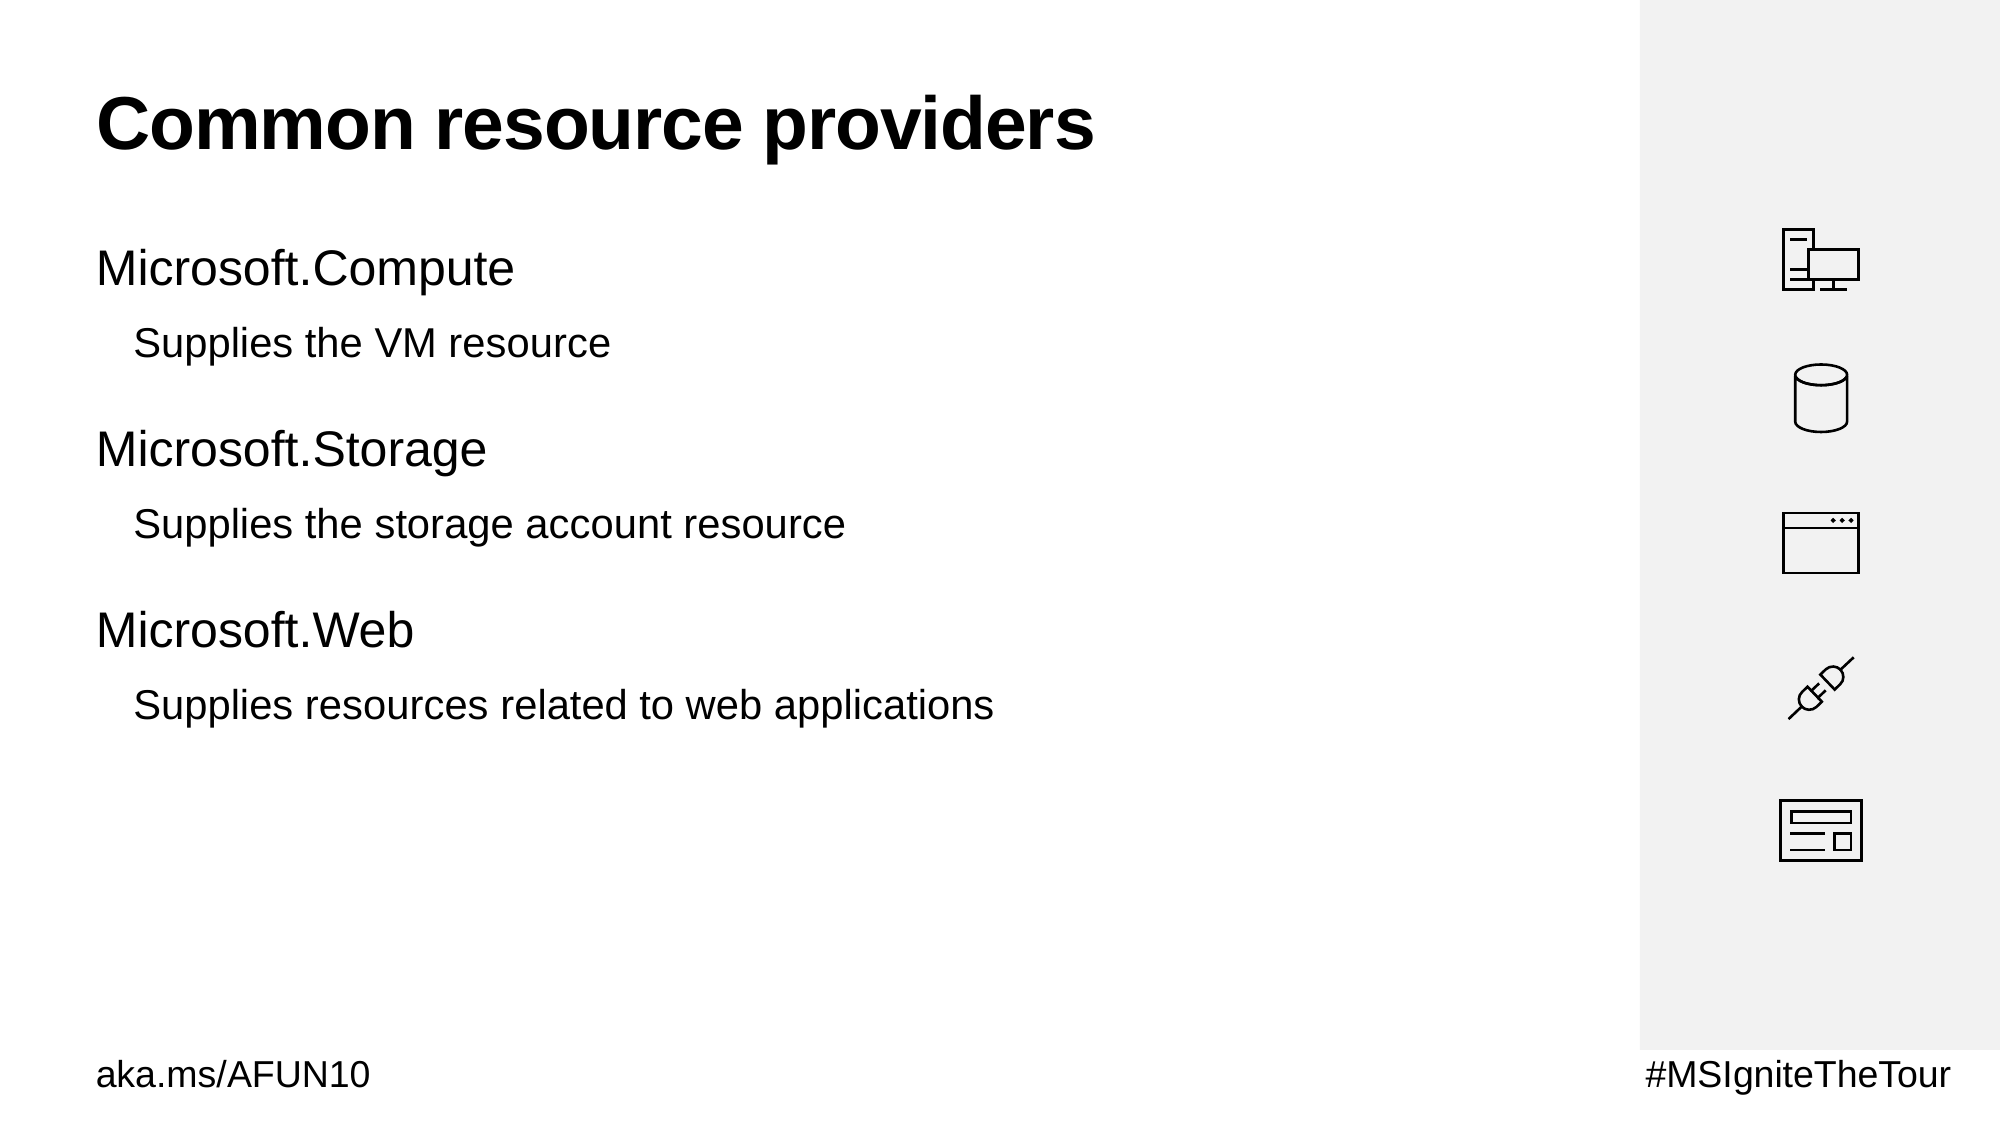

# Common resource providers

Microsoft.Compute
Supplies the VM resource
Microsoft.Storage
Supplies the storage account resource
Microsoft.Web
Supplies resources related to web applications